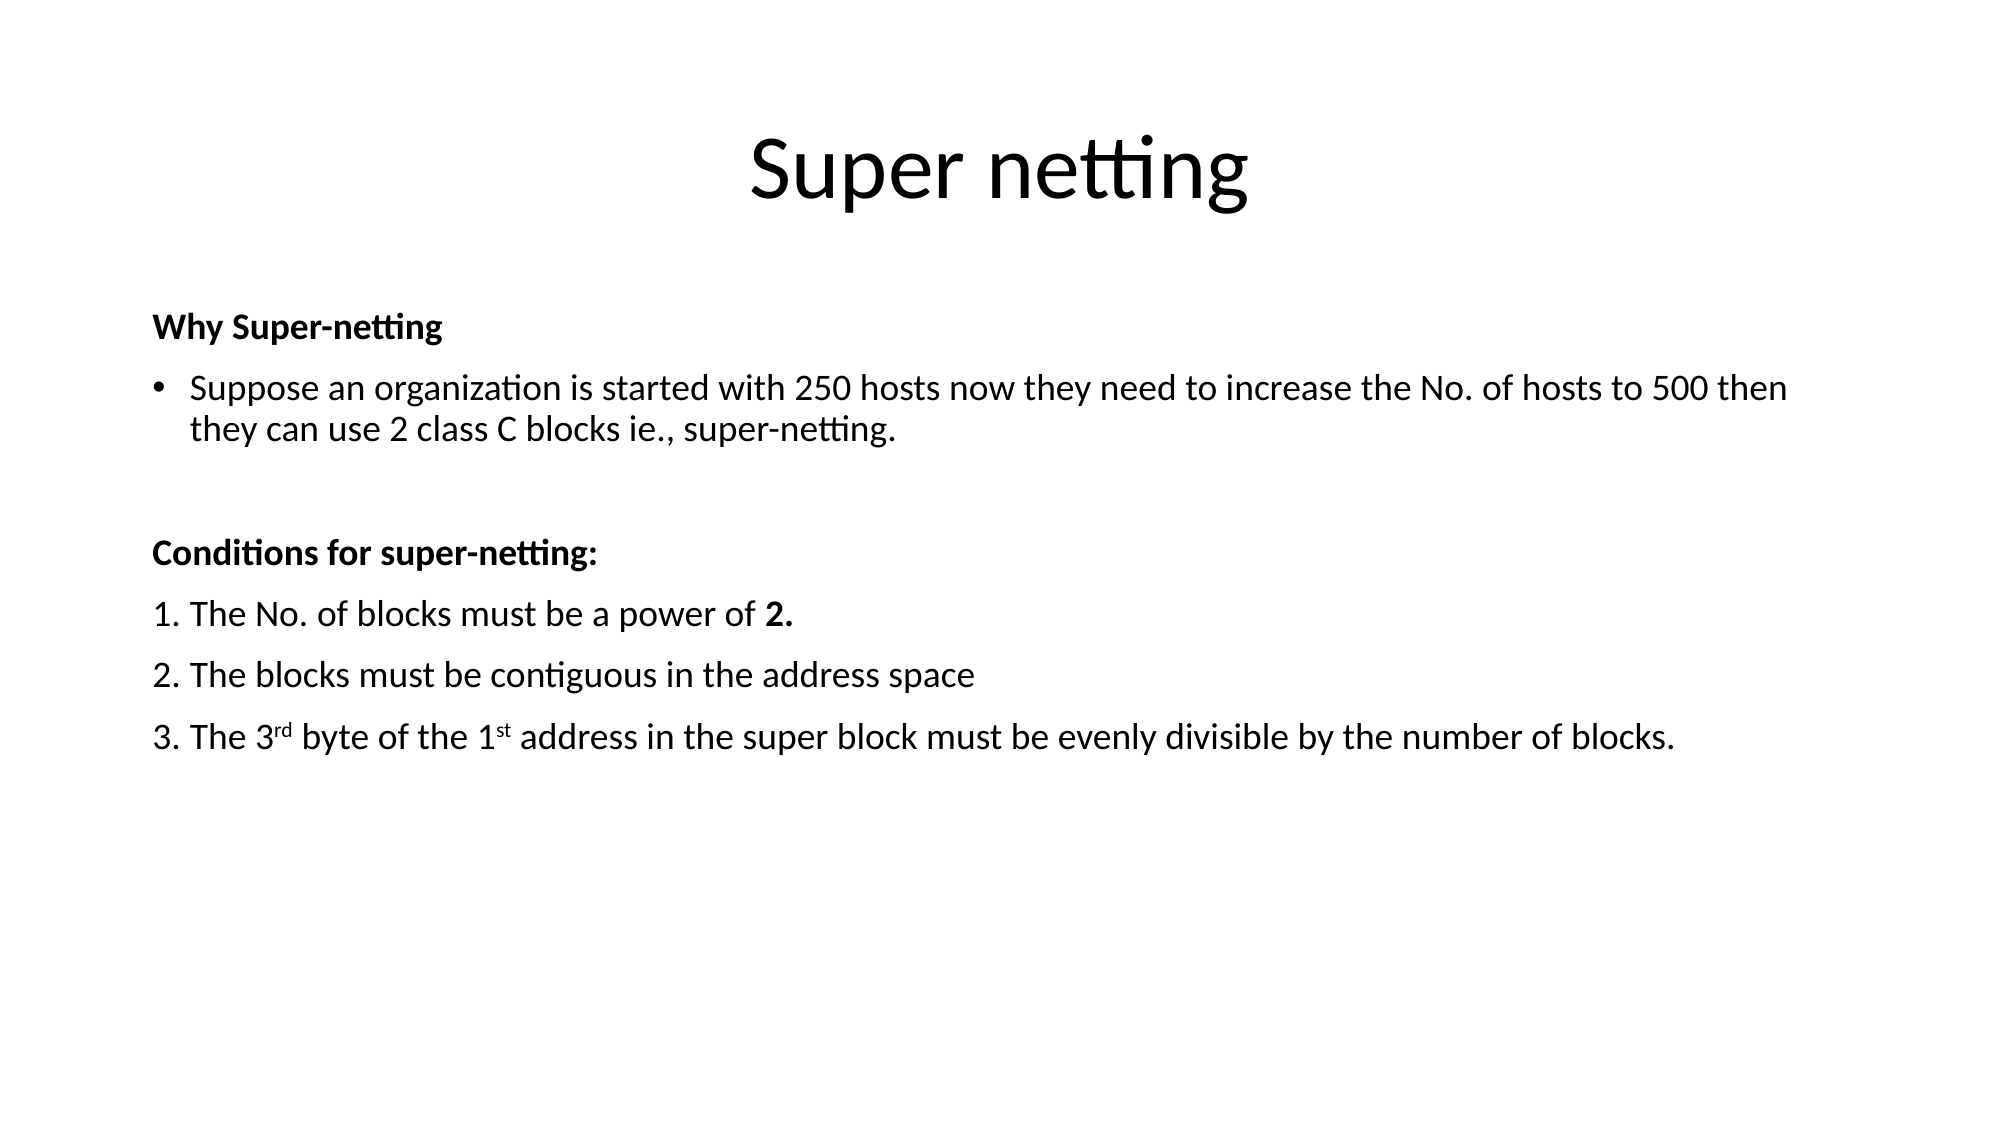

# Super netting
Why Super-netting
Suppose an organization is started with 250 hosts now they need to increase the No. of hosts to 500 then they can use 2 class C blocks ie., super-netting.
Conditions for super-netting:
The No. of blocks must be a power of 2.
The blocks must be contiguous in the address space
The 3rd byte of the 1st address in the super block must be evenly divisible by the number of blocks.